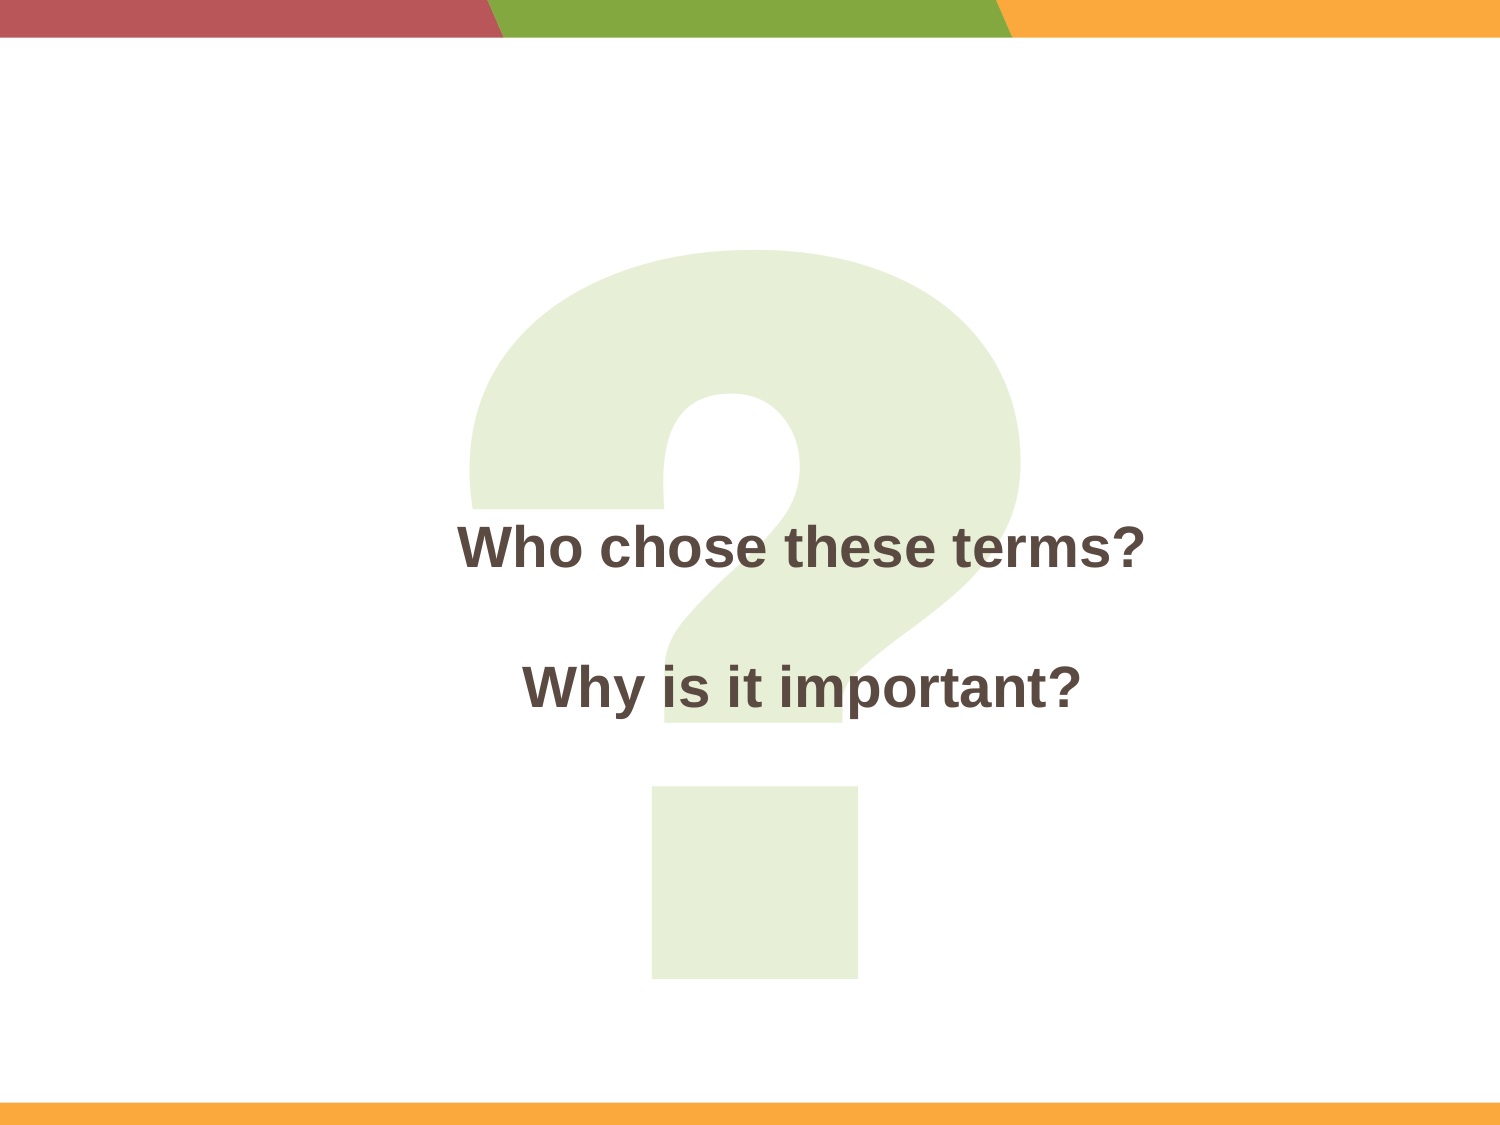

?
Who chose these terms?

Why is it important?